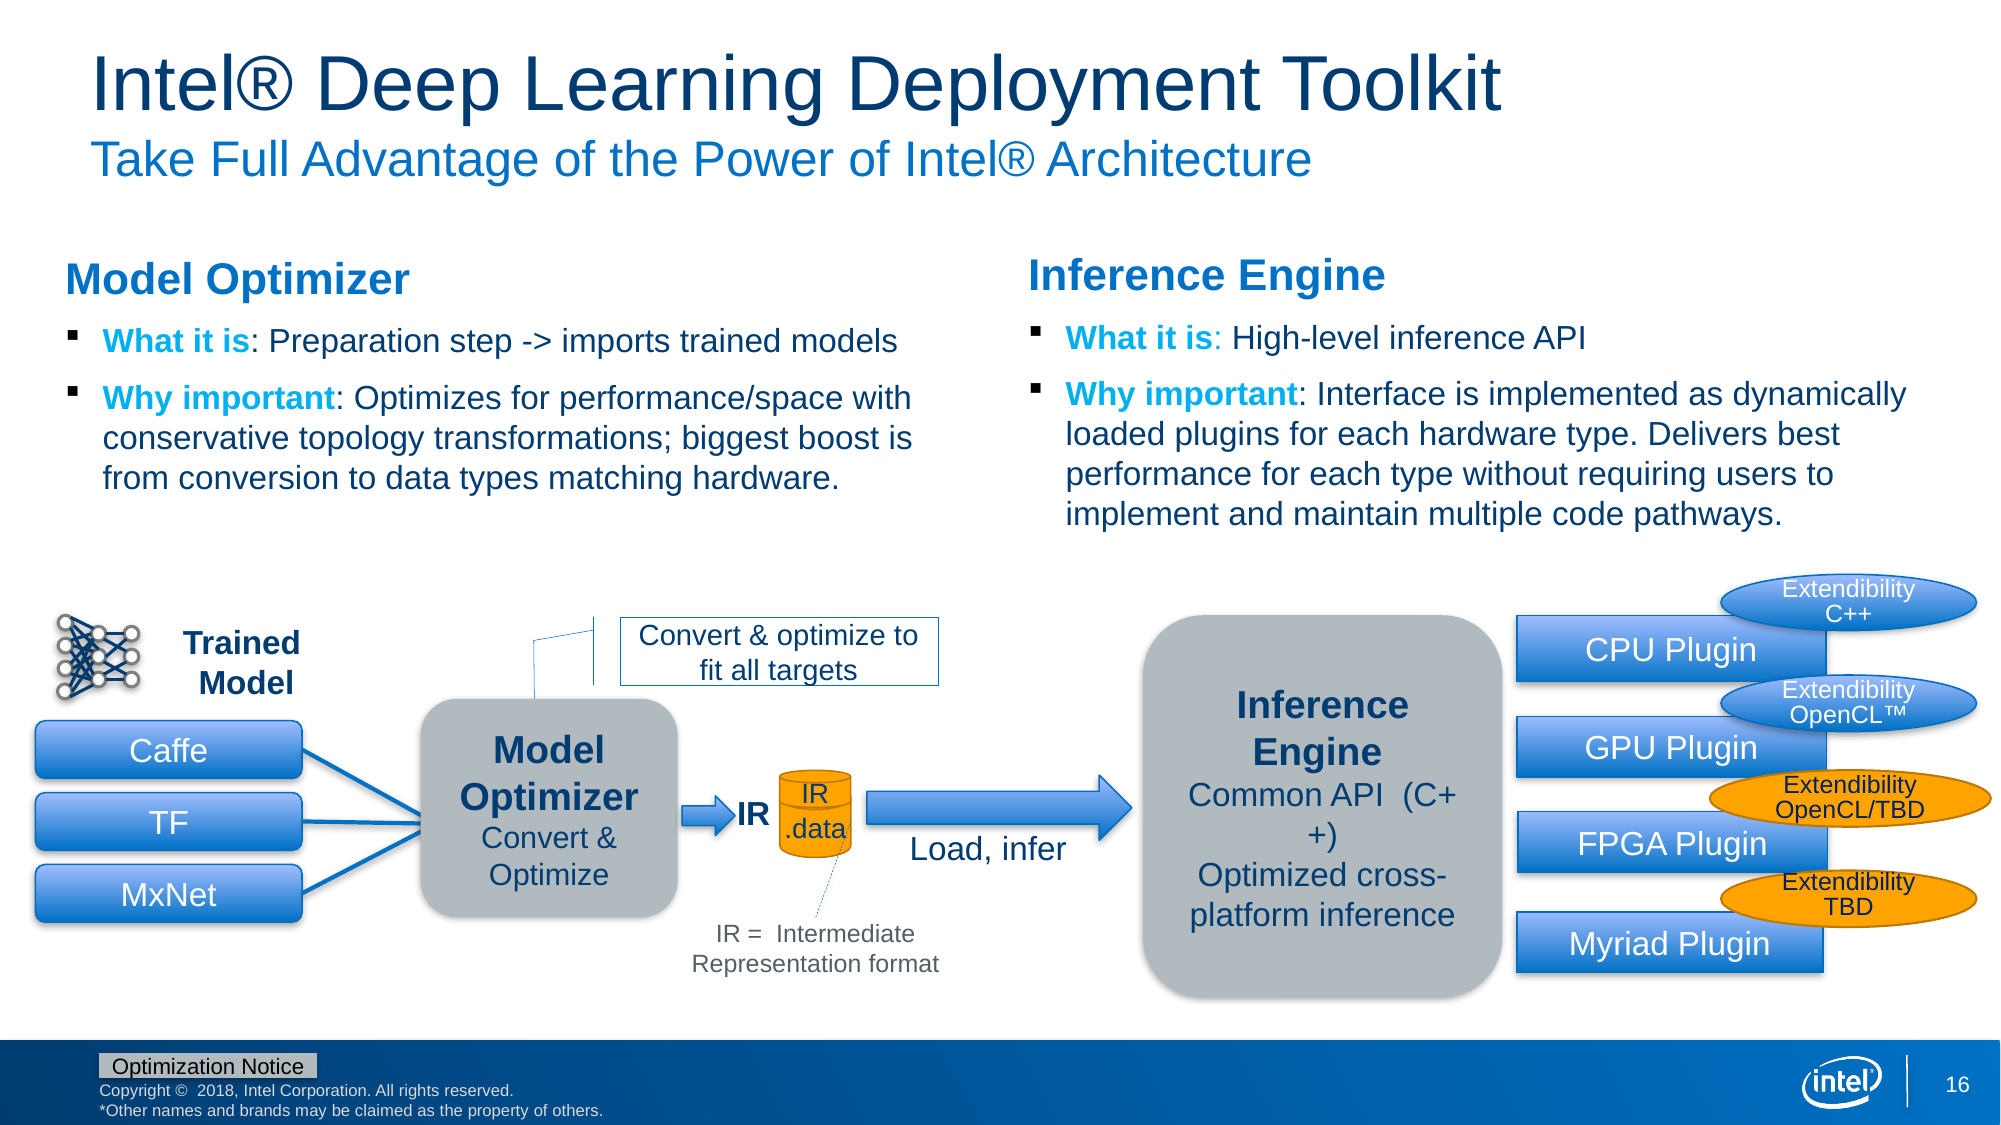

# Intel® Deep Learning Deployment Toolkit Take Full Advantage of the Power of Intel® Architecture
Inference Engine
What it is: High-level inference API
Why important: Interface is implemented as dynamically loaded plugins for each hardware type. Delivers best performance for each type without requiring users to implement and maintain multiple code pathways.
Model Optimizer
What it is: Preparation step -> imports trained models
Why important: Optimizes for performance/space with conservative topology transformations; biggest boost is from conversion to data types matching hardware.
Extendibility C++

Inference Engine
Common API  (C++)
Optimized cross-platform inference
CPU Plugin
Convert & optimize to fit all targets
Trained
Model
Extendibility OpenCL™
Model Optimizer
Convert & Optimize
GPU Plugin
Caffe
Extendibility OpenCL/TBD
IR
.data
IR

TF

FPGA Plugin
Load, infer
MxNet
Extendibility TBD
Myriad Plugin
IR =  Intermediate Representation format
16